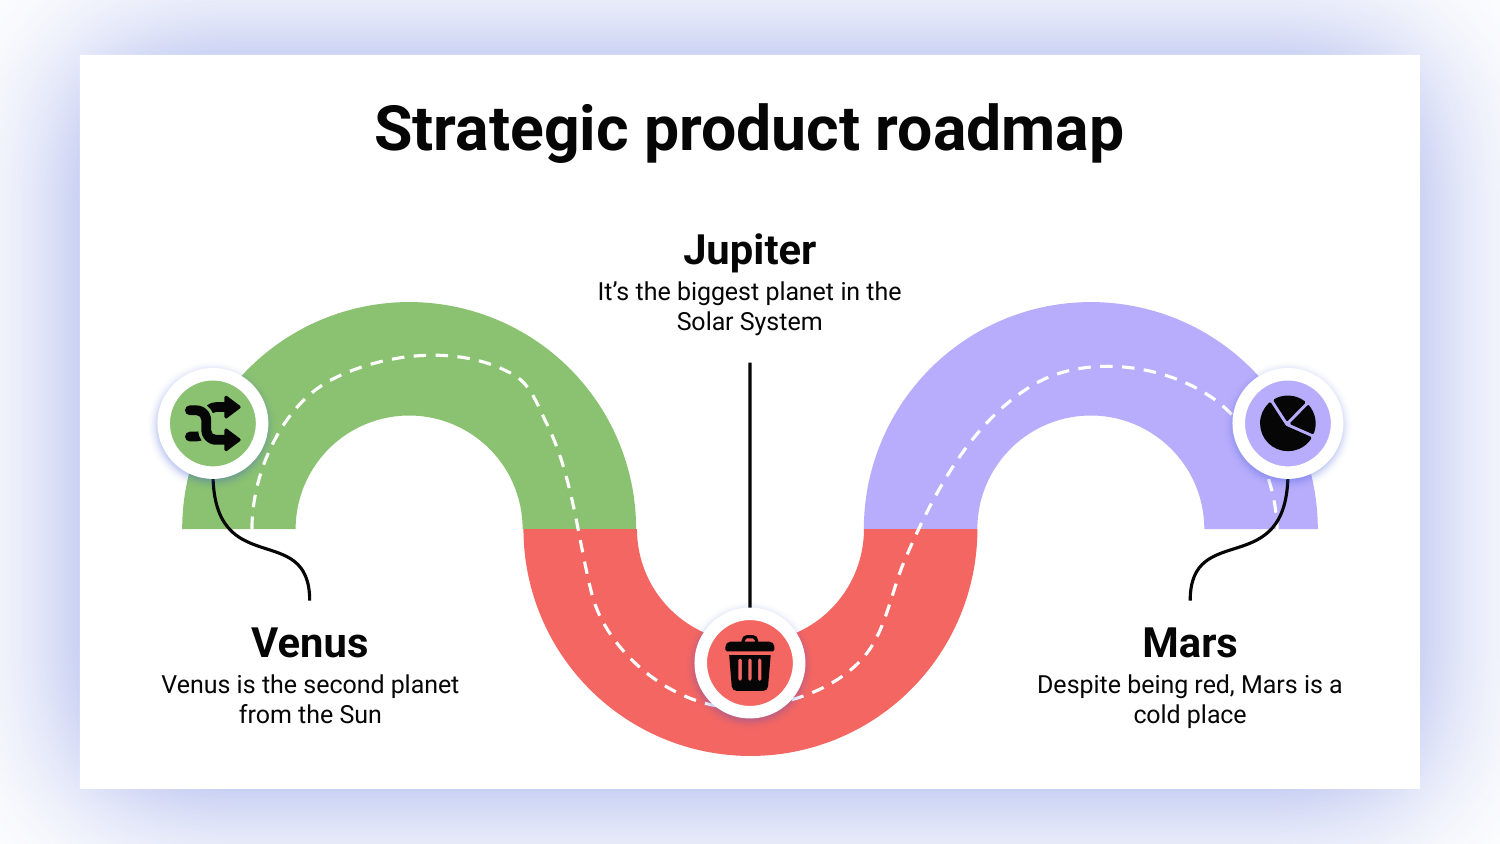

# Strategic product roadmap
Jupiter
It’s the biggest planet in the Solar System

Venus
Mars

Venus is the second planet from the Sun
Despite being red, Mars is a cold place